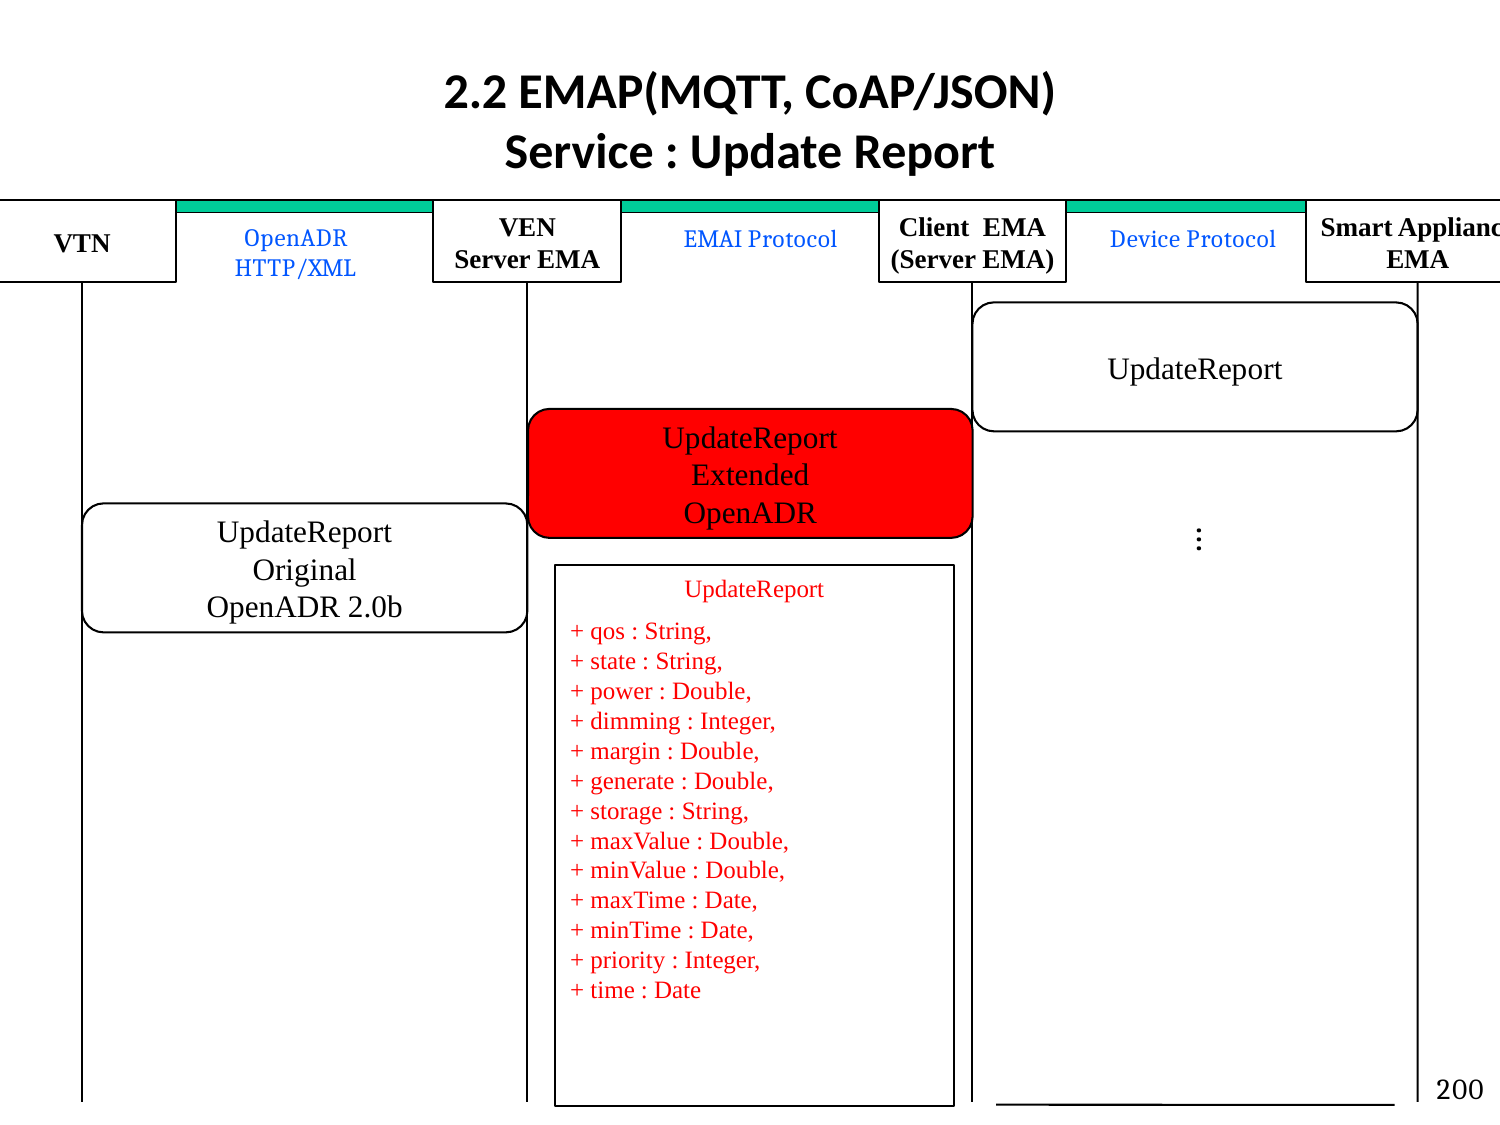

# 2.2 EMAP(MQTT, CoAP/JSON) Service : Update Report
VTN
VEN
Server EMA
Client  EMA
(Server EMA)
Smart Appliance
EMA
OpenADR
HTTP/XML
EMAI Protocol
Device Protocol
UpdateReport
UpdateReport
Extended
OpenADR
UpdateReport
Original
OpenADR 2.0b
…
UpdateReport

+ qos : String,
+ state : String,
+ power : Double,
+ dimming : Integer,
+ margin : Double,
+ generate : Double,
+ storage : String,
+ maxValue : Double,
+ minValue : Double,
+ maxTime : Date,
+ minTime : Date,
+ priority : Integer,
+ time : Date
200